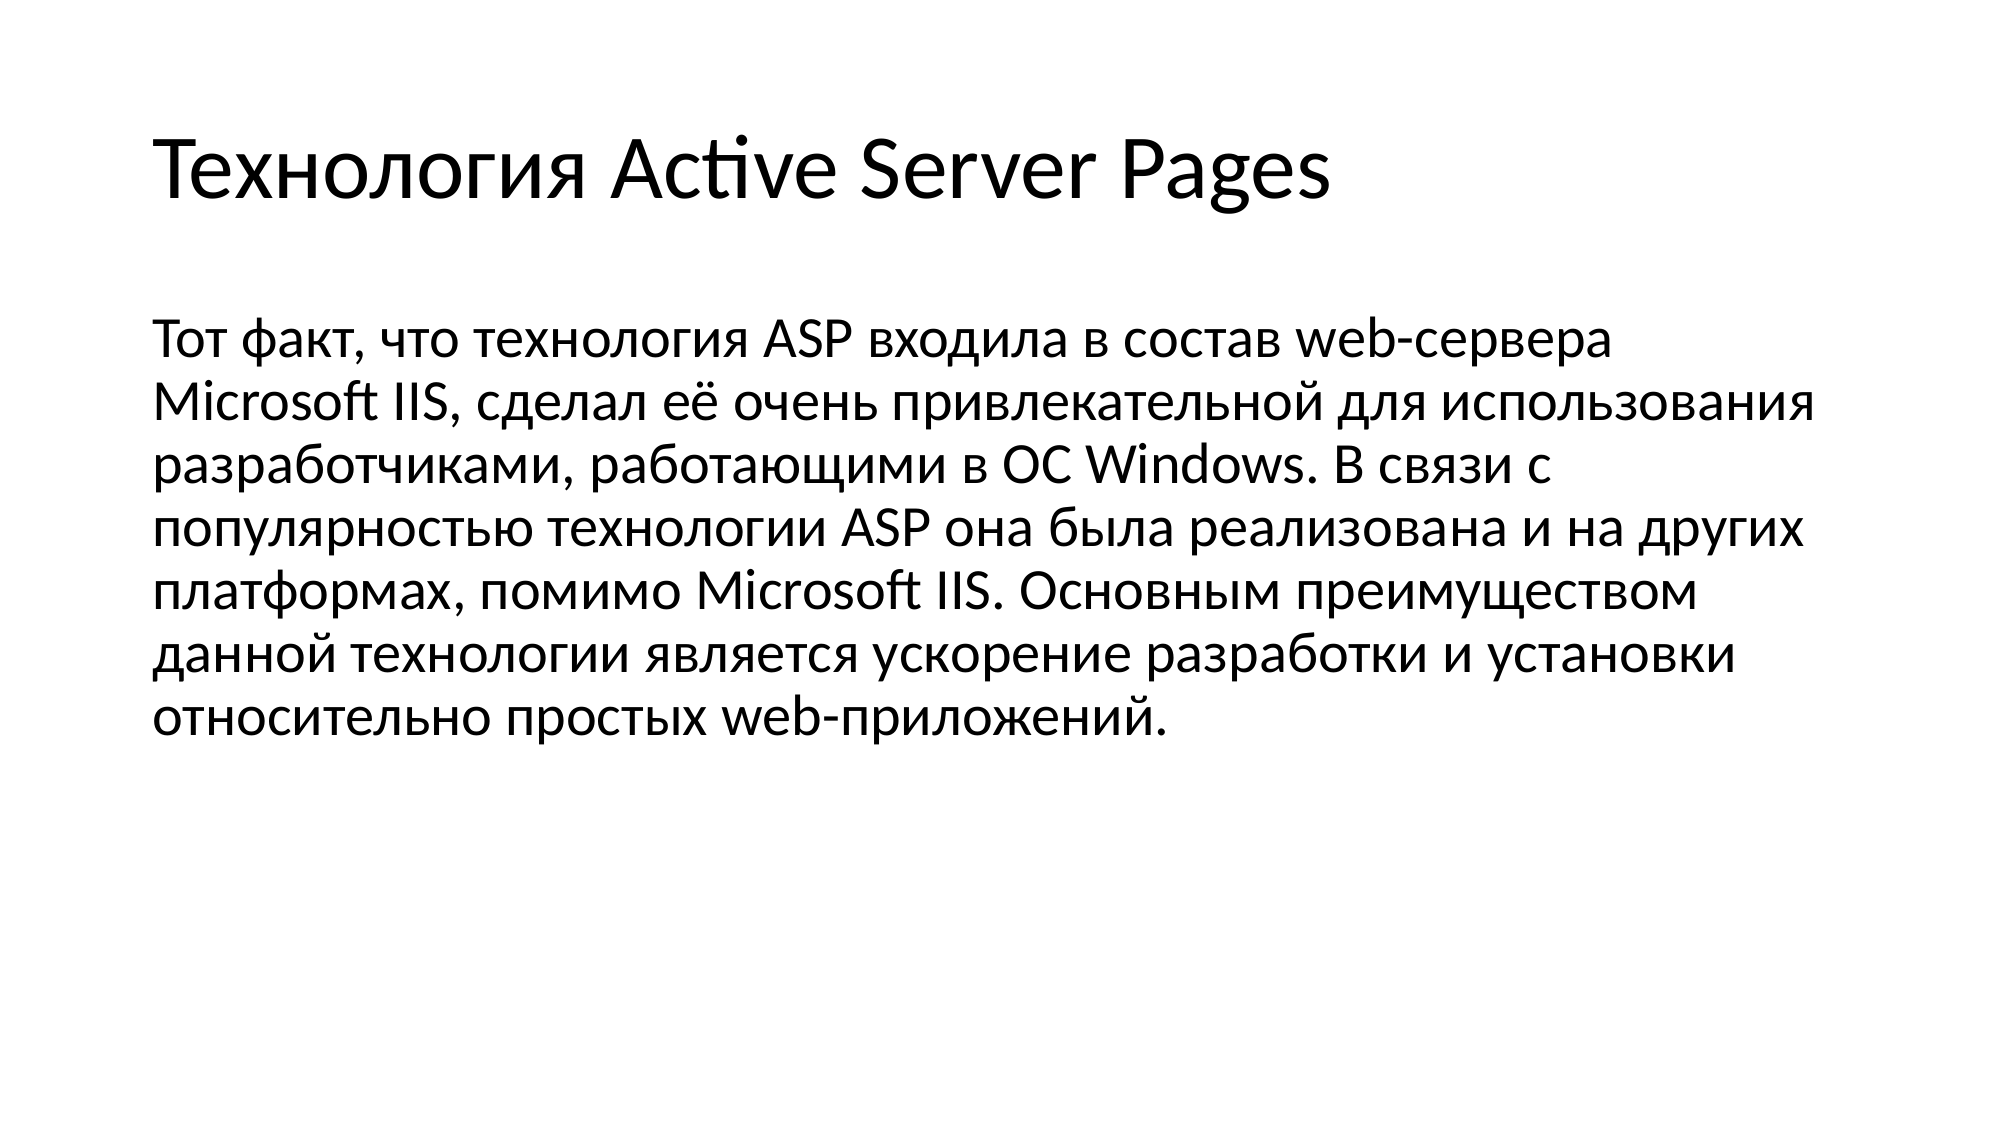

# Технология Active Server Pages
Тот факт, что технология ASP входила в состав web-сервера Microsoft IIS, сделал её очень привлекательной для использования разработчиками, работающими в ОС Windows. В связи с популярностью технологии ASP она была реализована и на других платформах, помимо Microsoft IIS. Основным преимуществом данной технологии является ускорение разработки и установки относительно простых web-приложений.